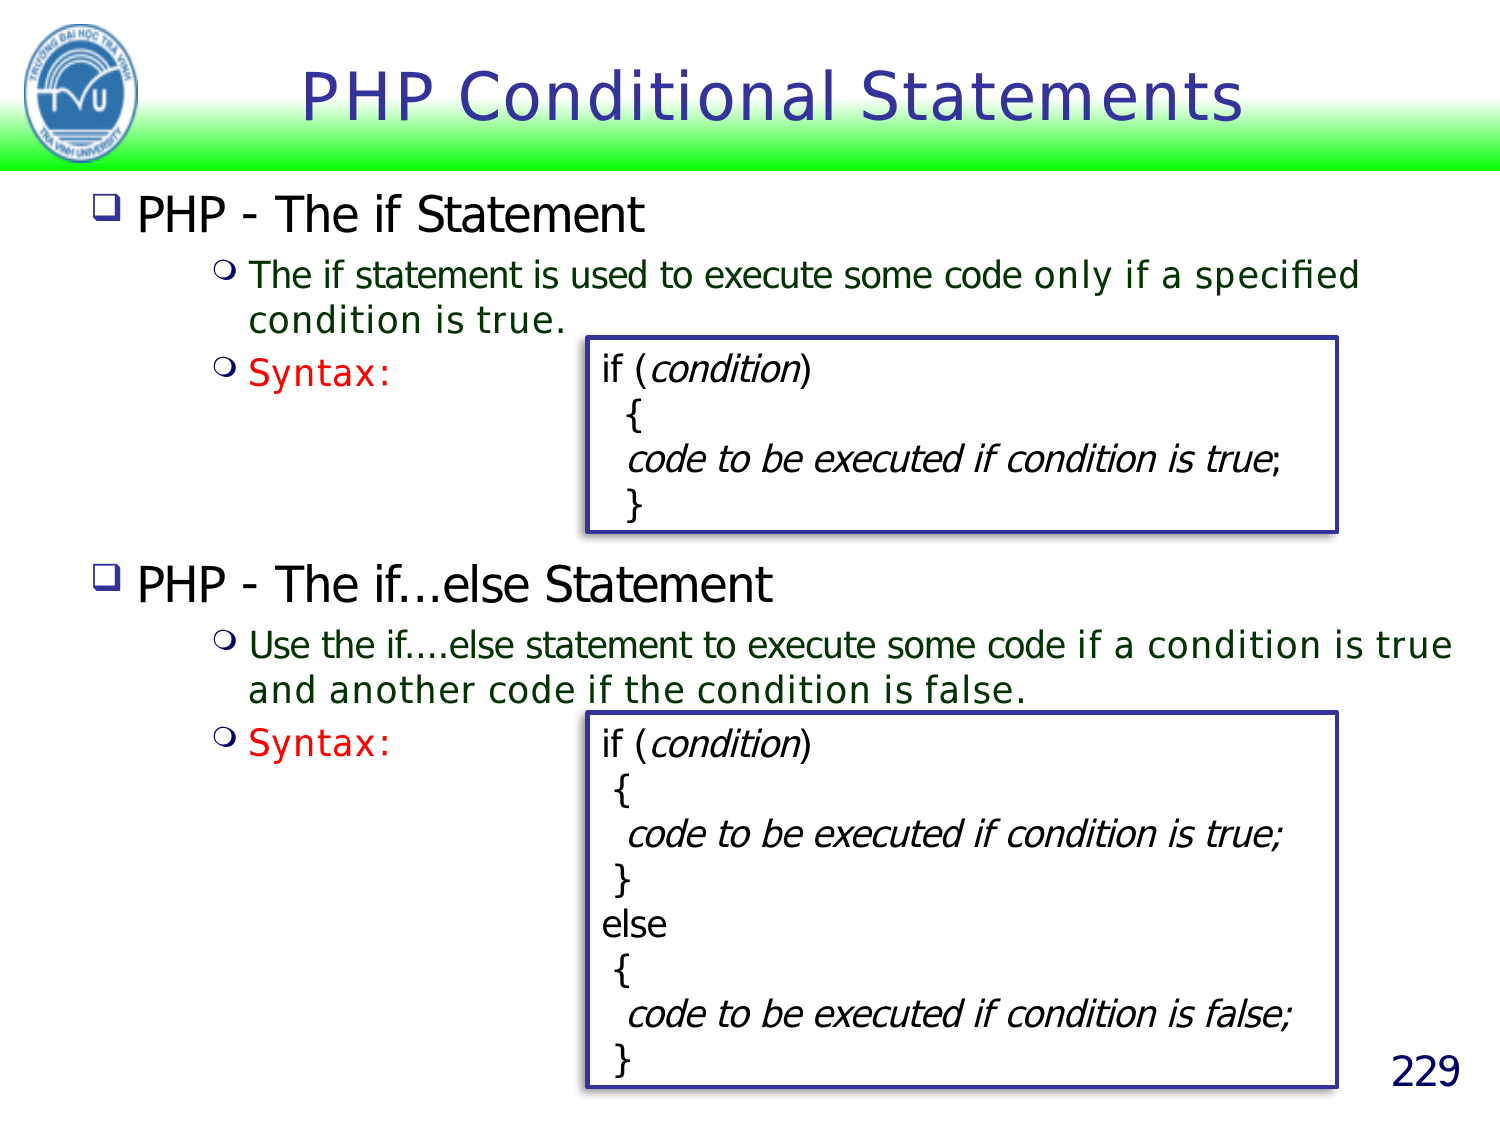

# PHP Conditional Statements
PHP - The if Statement
The if statement is used to execute some code only if a specified condition is true.
Syntax:

PHP - The if...else Statement
Use the if....else statement to execute some code if a condition is true and another code if the condition is false.
Syntax:

if (condition)
  {
  code to be executed if condition is true;
  }
if (condition)
 {
  code to be executed if condition is true;
 }
else
 {
  code to be executed if condition is false;
 }
229